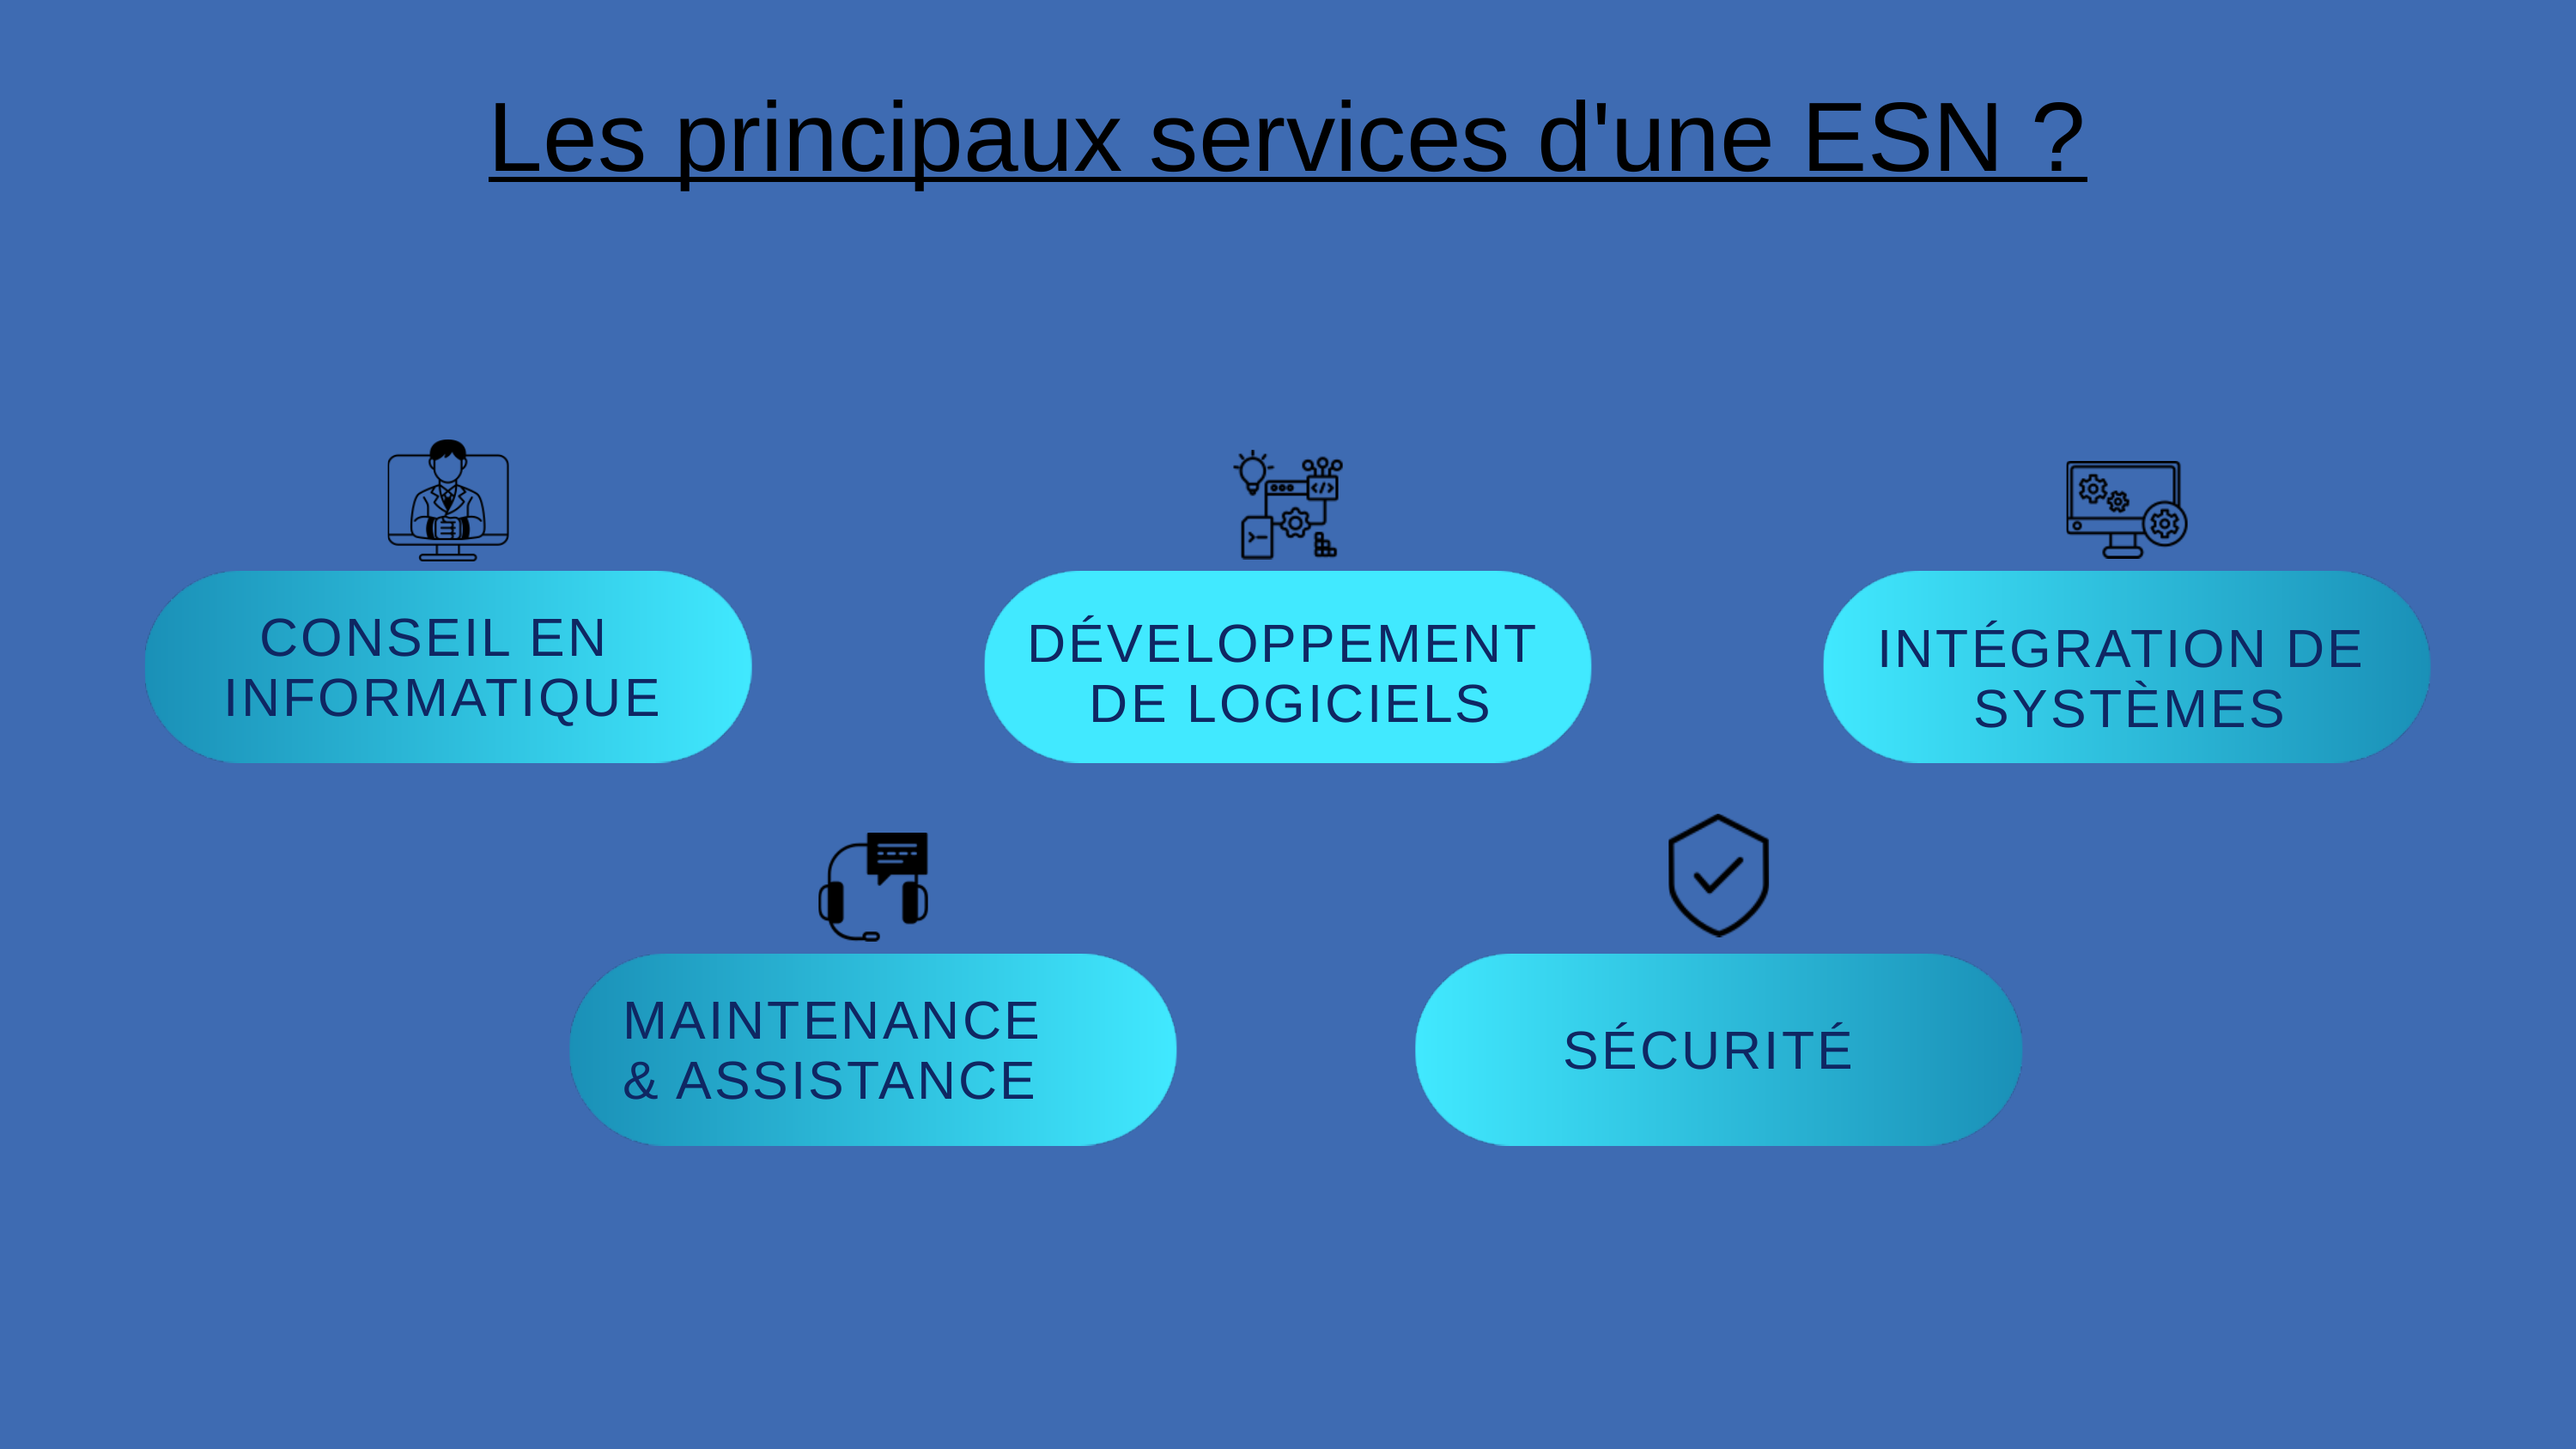

Les principaux services d'une ESN ?

CONSEIL EN
INFORMATIQUE
DÉVELOPPEMENT
DE LOGICIELS
INTÉGRATION DE
SYSTÈMES

MAINTENANCE
& ASSISTANCE
SÉCURITÉ